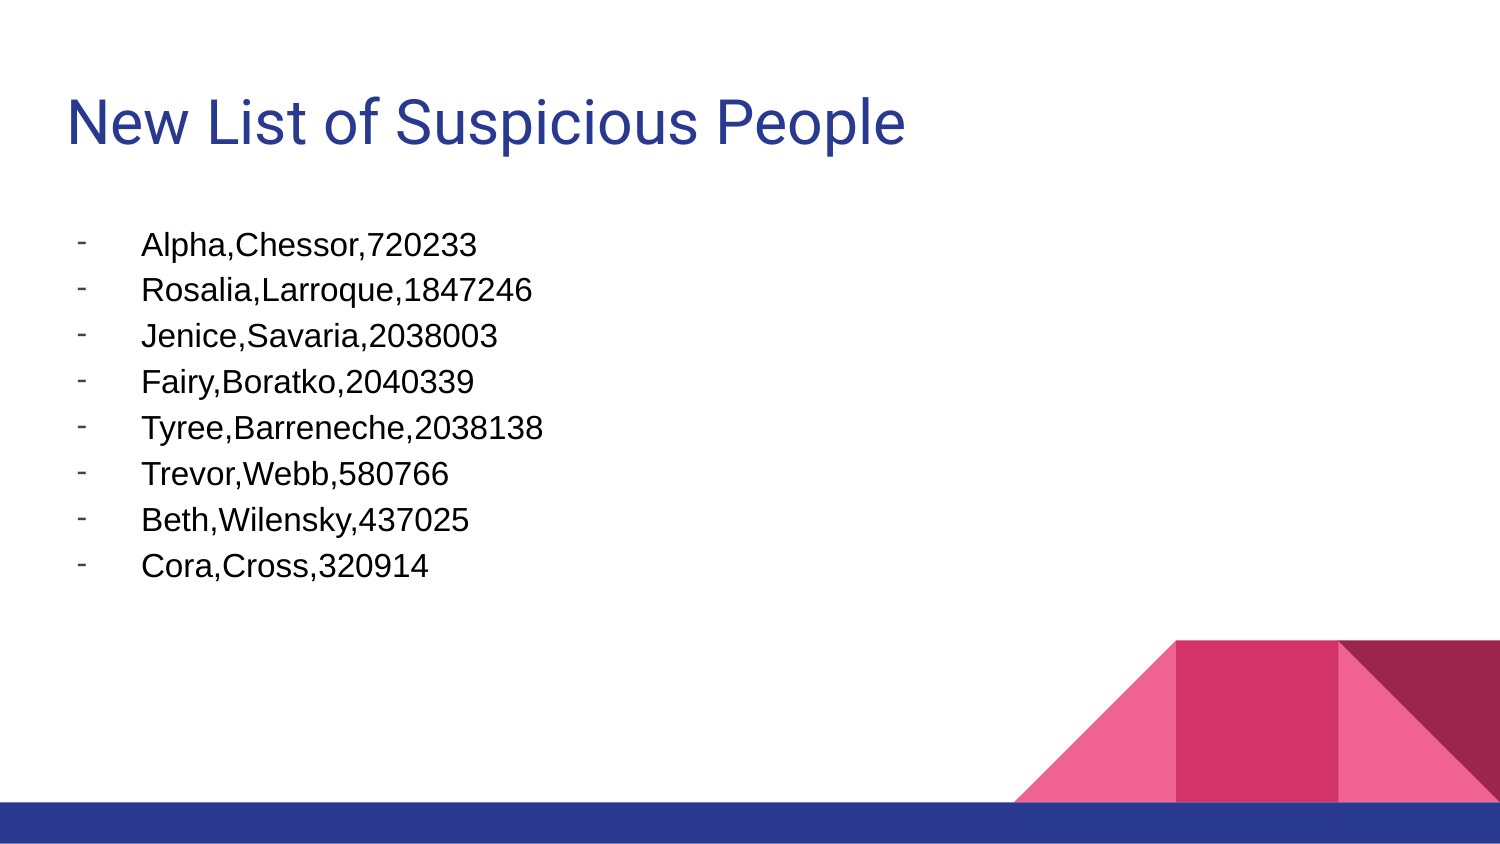

# New List of Suspicious People
Alpha,Chessor,720233
Rosalia,Larroque,1847246
Jenice,Savaria,2038003
Fairy,Boratko,2040339
Tyree,Barreneche,2038138
Trevor,Webb,580766
Beth,Wilensky,437025
Cora,Cross,320914